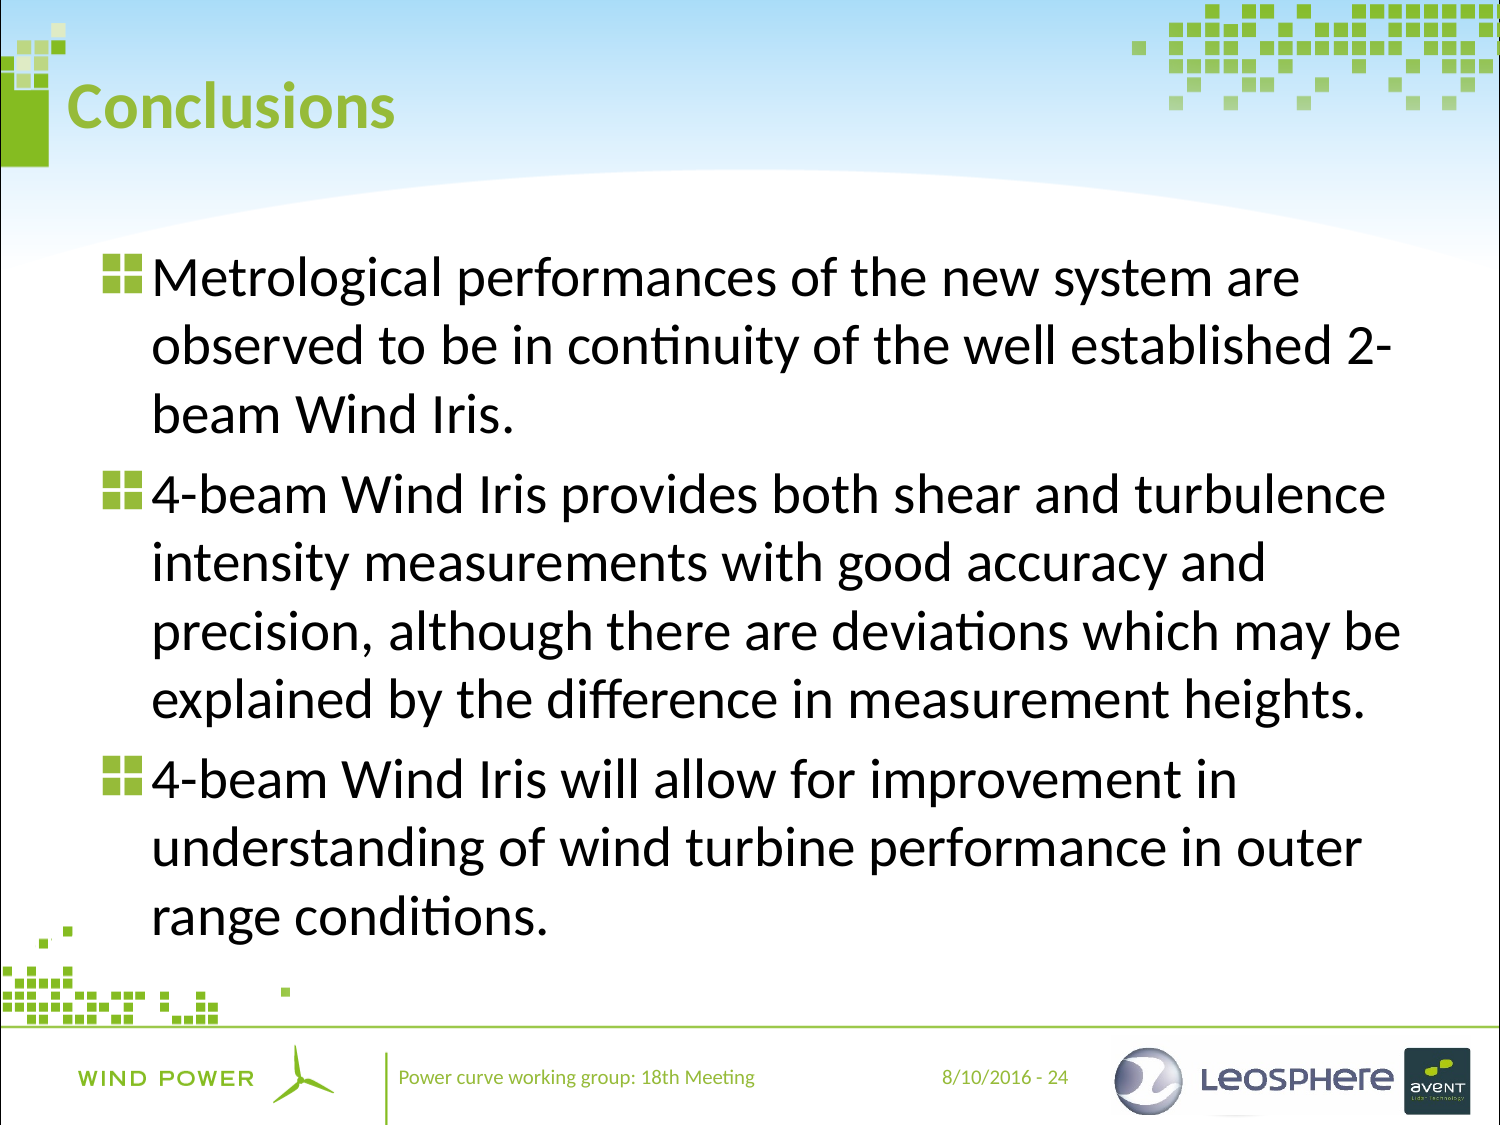

# Conclusions
Metrological performances of the new system are observed to be in continuity of the well established 2-beam Wind Iris.
4-beam Wind Iris provides both shear and turbulence intensity measurements with good accuracy and precision, although there are deviations which may be explained by the difference in measurement heights.
4-beam Wind Iris will allow for improvement in understanding of wind turbine performance in outer range conditions.